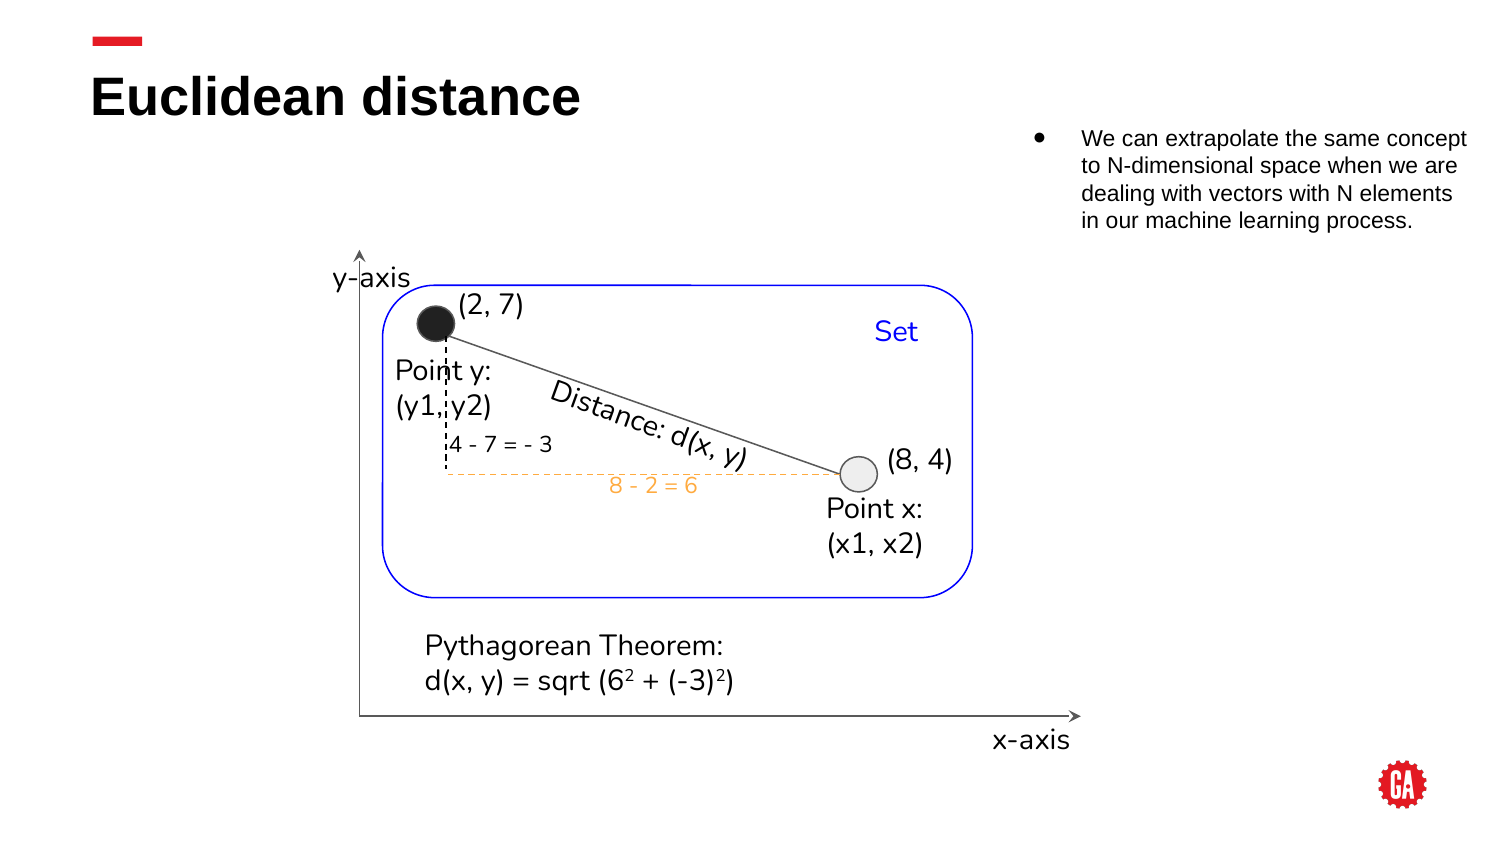

# Euclidean distance
We can extrapolate the same concept to N-dimensional space when we are dealing with vectors with N elements in our machine learning process.
y-axis
(2, 7)

Set

Point y: (y1, y2)
Distance: d(x, y)
4 - 7 = - 3
(8, 4)

8 - 2 = 6
Point x: (x1, x2)
Pythagorean Theorem:
d(x, y) = sqrt (62 + (-3)2)
x-axis